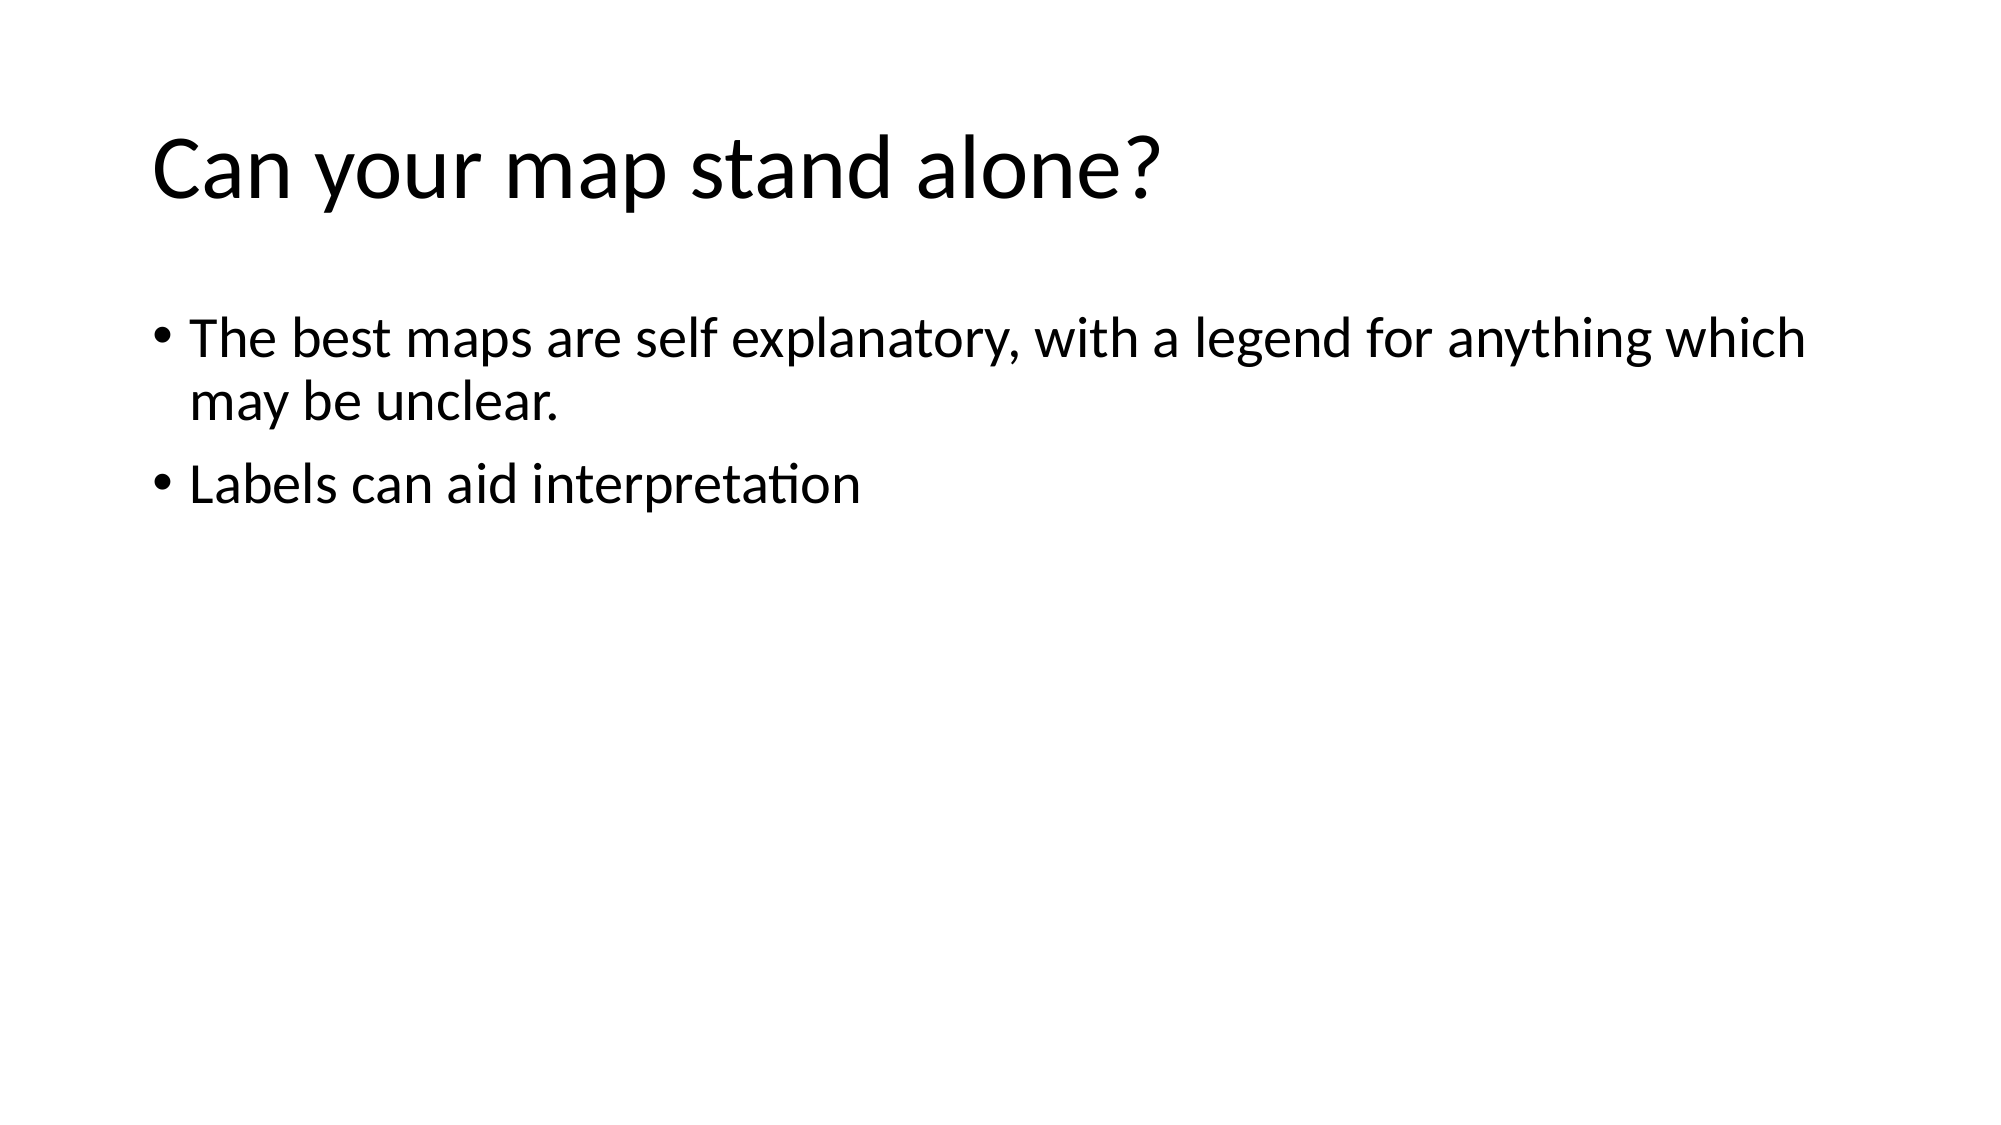

# Can your map stand alone?
The best maps are self explanatory, with a legend for anything which may be unclear.
Labels can aid interpretation